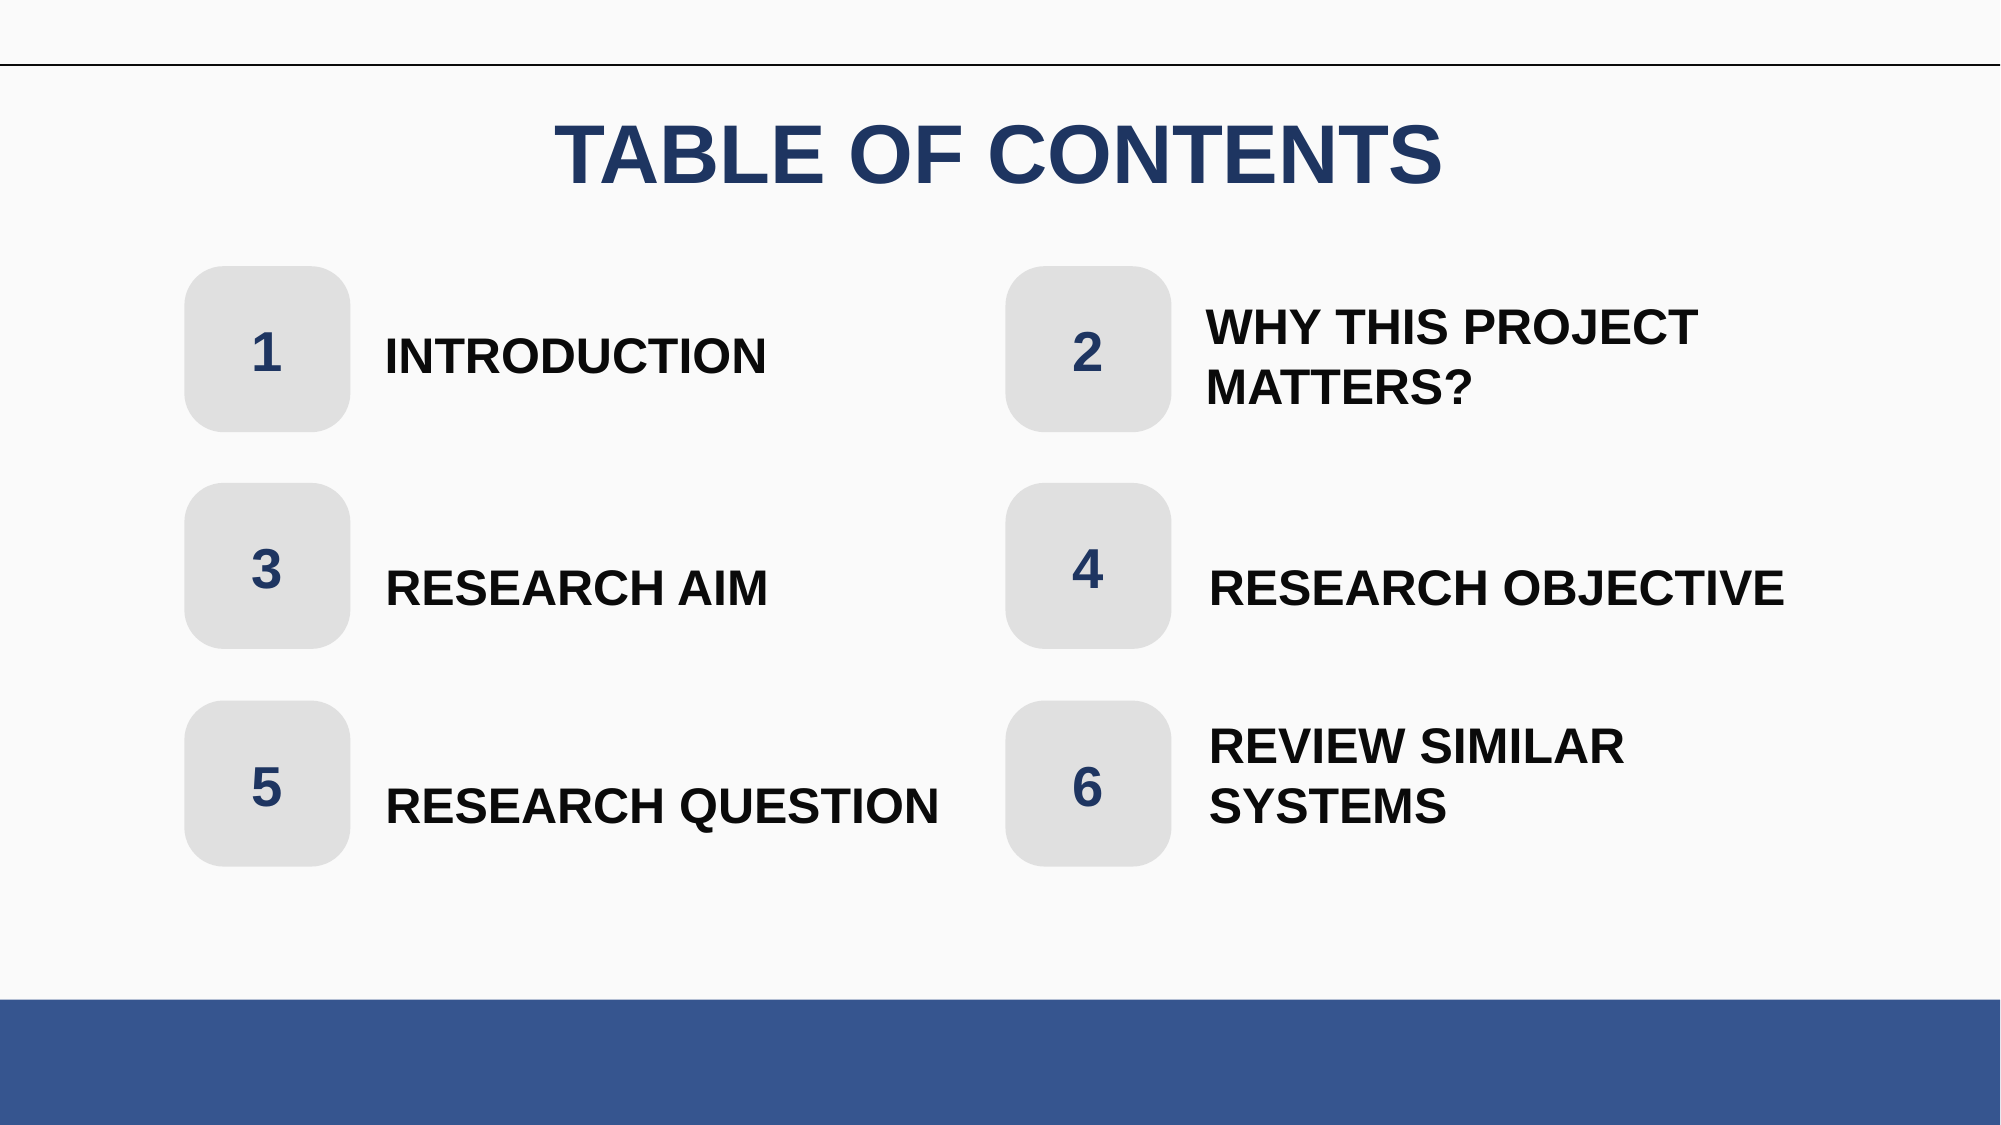

TABLE OF CONTENTS

# INTRODUCTION
WHY THIS PROJECT MATTERS?
1
2

RESEARCH AIM
RESEARCH OBJECTIVE
3
4

RESEARCH QUESTION
REVIEW SIMILAR SYSTEMS
5
6